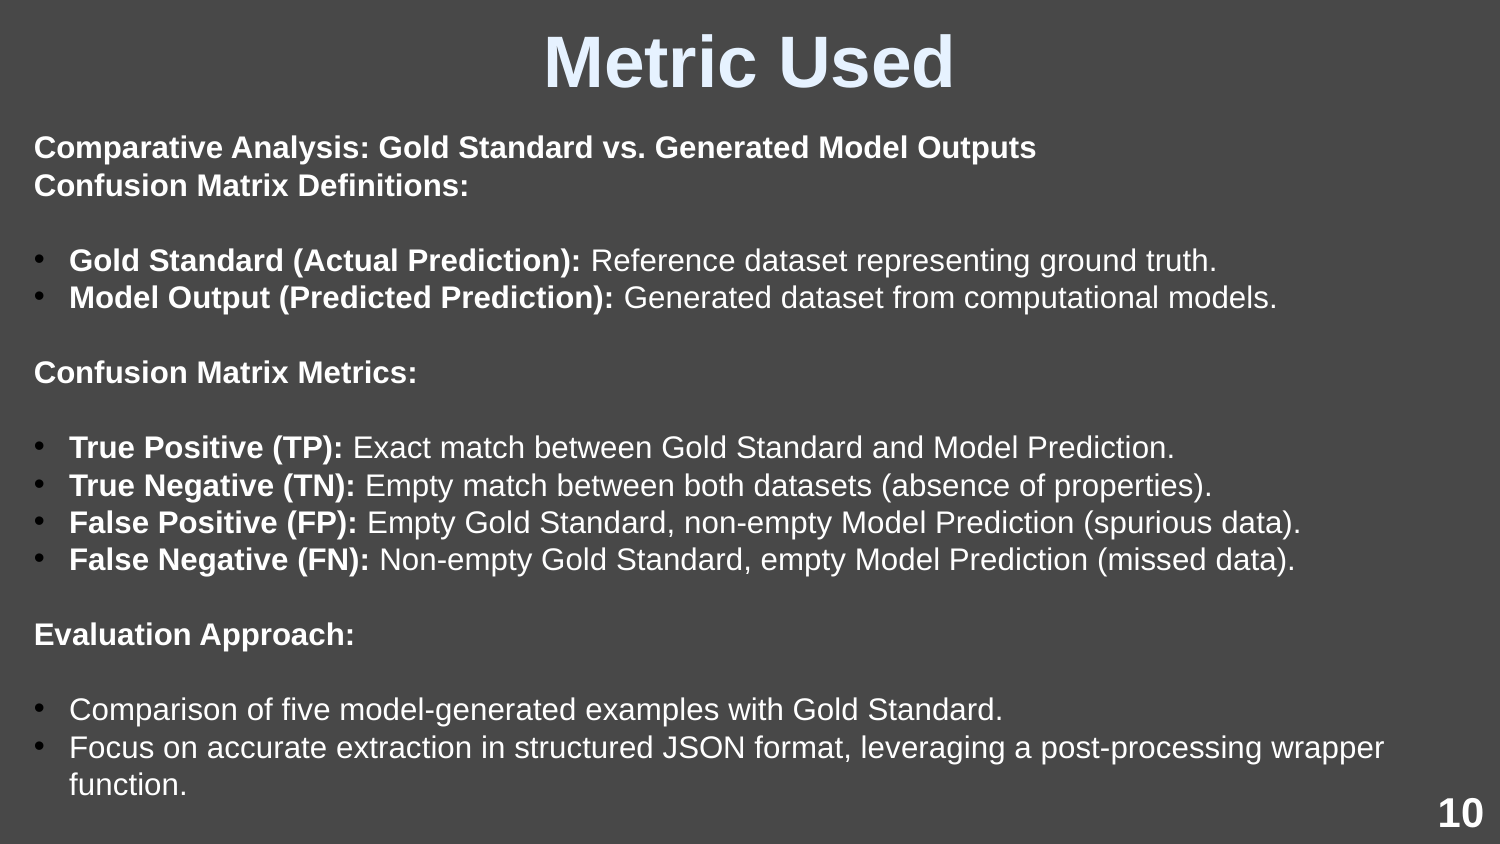

10
# Metric Used
Comparative Analysis: Gold Standard vs. Generated Model Outputs
Confusion Matrix Definitions:
Gold Standard (Actual Prediction): Reference dataset representing ground truth.
Model Output (Predicted Prediction): Generated dataset from computational models.

Confusion Matrix Metrics:
True Positive (TP): Exact match between Gold Standard and Model Prediction.
True Negative (TN): Empty match between both datasets (absence of properties).
False Positive (FP): Empty Gold Standard, non-empty Model Prediction (spurious data).
False Negative (FN): Non-empty Gold Standard, empty Model Prediction (missed data).

Evaluation Approach:
Comparison of five model-generated examples with Gold Standard.
Focus on accurate extraction in structured JSON format, leveraging a post-processing wrapper function.

10